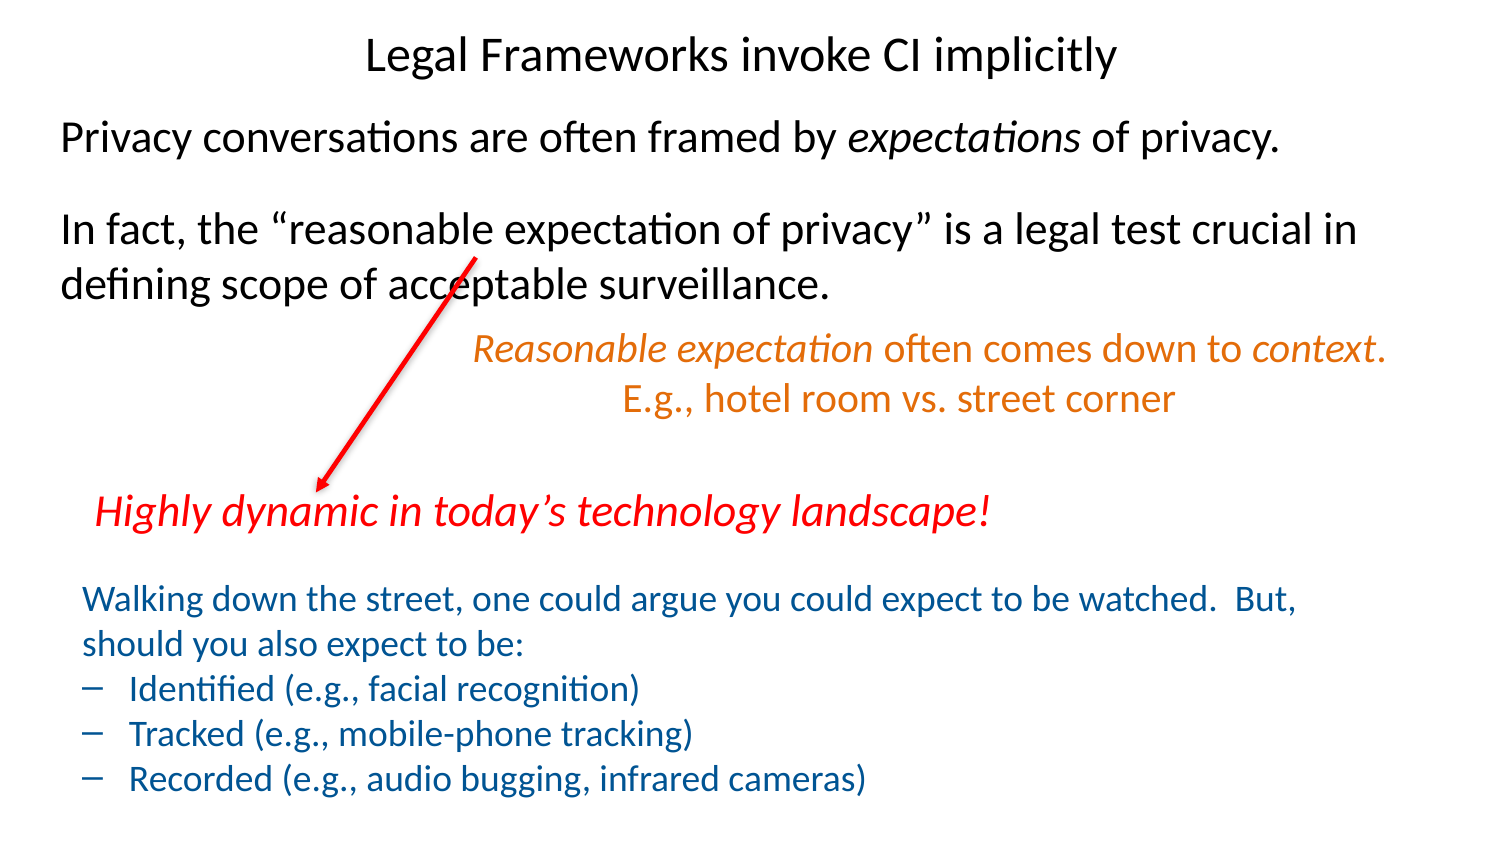

Legal Frameworks invoke CI implicitly
Privacy conversations are often framed by expectations of privacy.

In fact, the “reasonable expectation of privacy” is a legal test crucial in defining scope of acceptable surveillance.
Reasonable expectation often comes down to context.
	E.g., hotel room vs. street corner
Highly dynamic in today’s technology landscape!
Walking down the street, one could argue you could expect to be watched.  But, should you also expect to be:
Identified (e.g., facial recognition)
Tracked (e.g., mobile-phone tracking)
Recorded (e.g., audio bugging, infrared cameras)